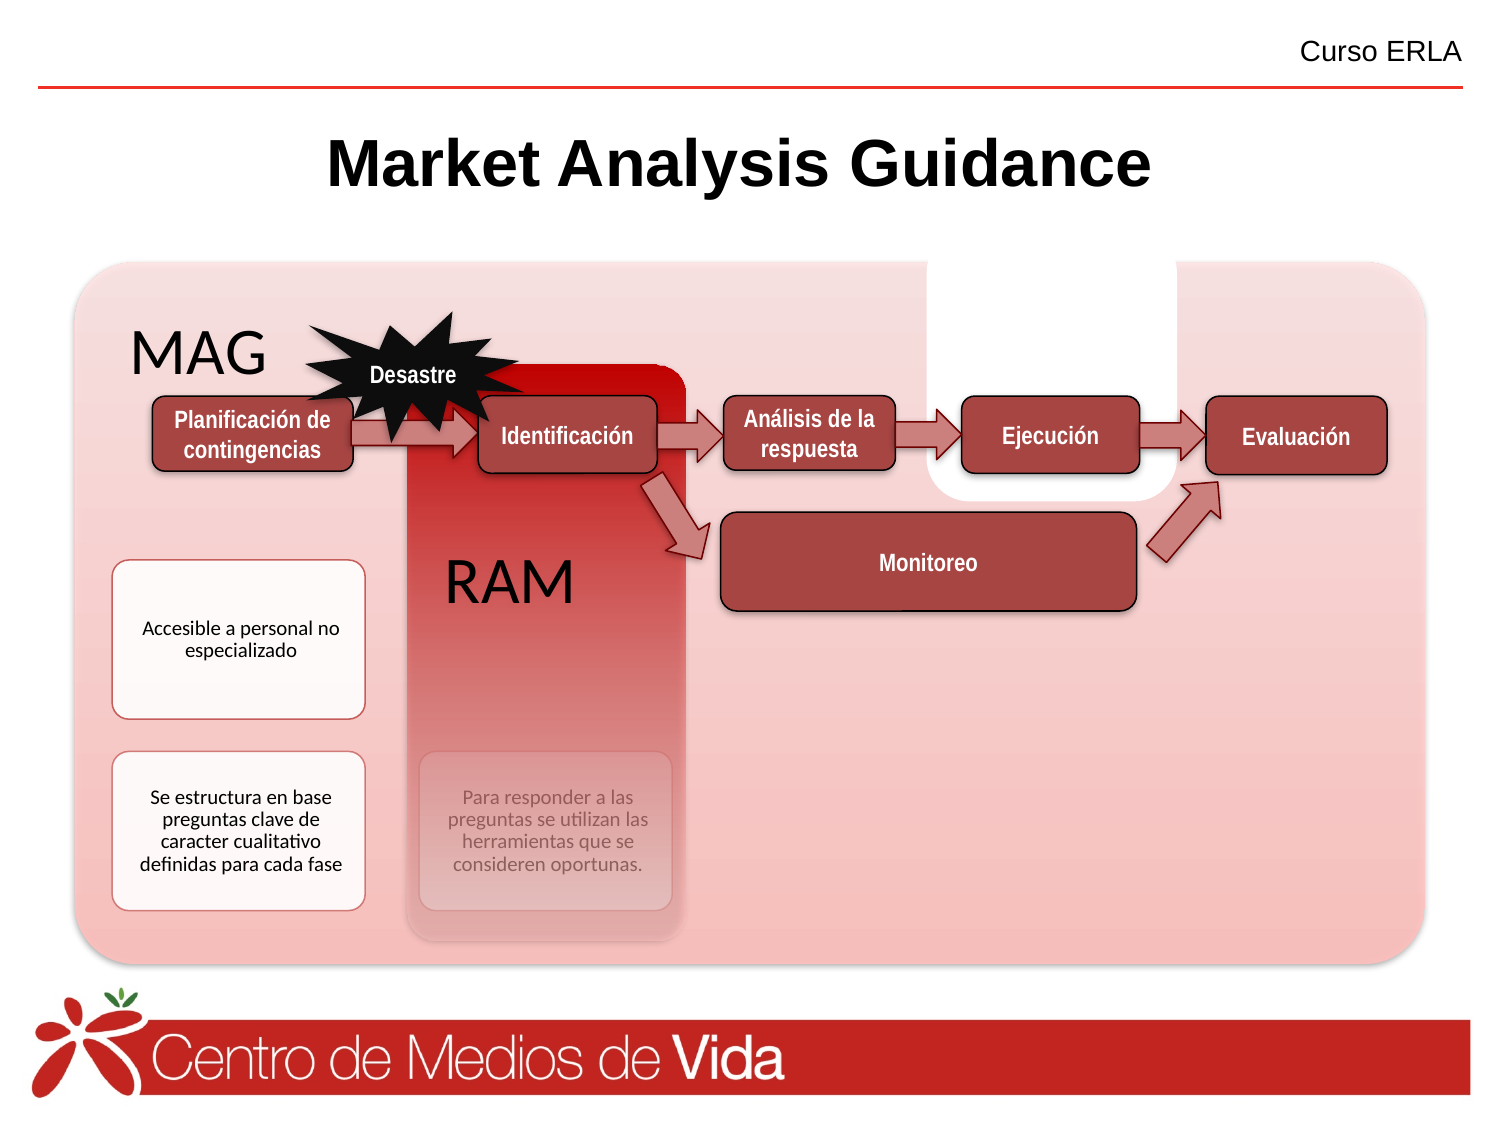

# Market Analysis Guidance

MAG
Accesible a personal no especializado
Se estructura en base preguntas clave de caracter cualitativo definidas para cada fase
Para responder a las preguntas se utilizan las herramientas que se consideren oportunas.
RAM
Desastre
Identificación
Análisis de la respuesta
Ejecución
Planificación de contingencias
Evaluación

Monitoreo